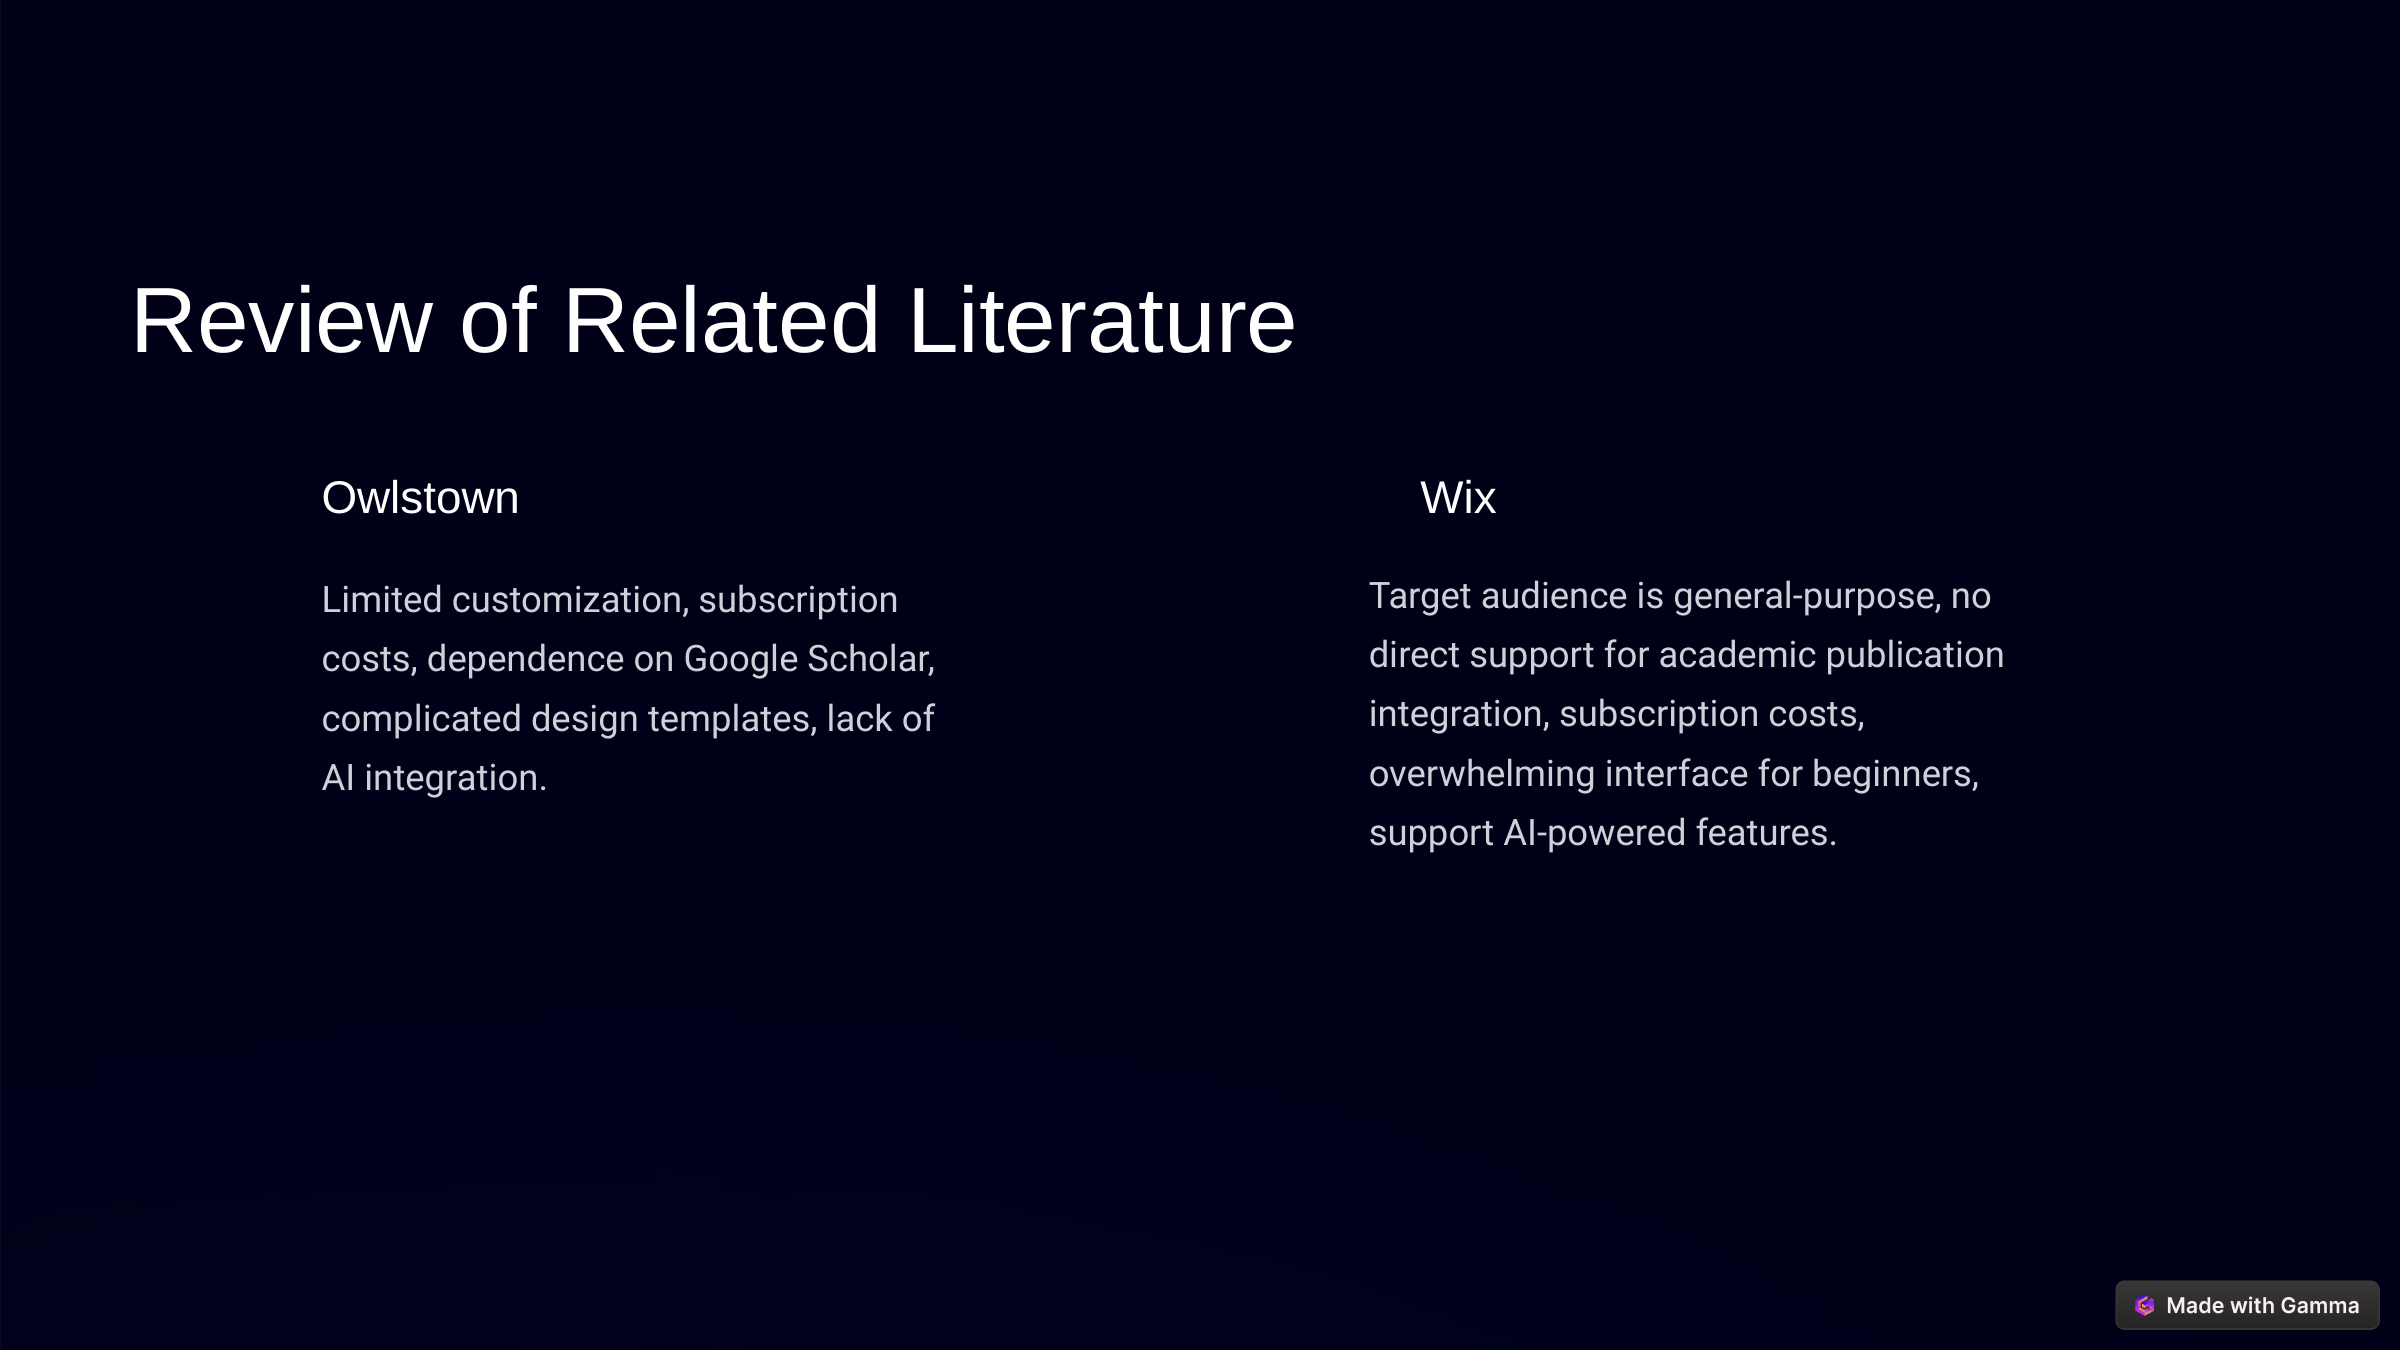

Review of Related Literature
Owlstown
Wix

Target audience is general-purpose, no direct support for academic publication integration, subscription costs, overwhelming interface for beginners, support AI-powered features.
Limited customization, subscription costs, dependence on Google Scholar, complicated design templates, lack of AI integration.